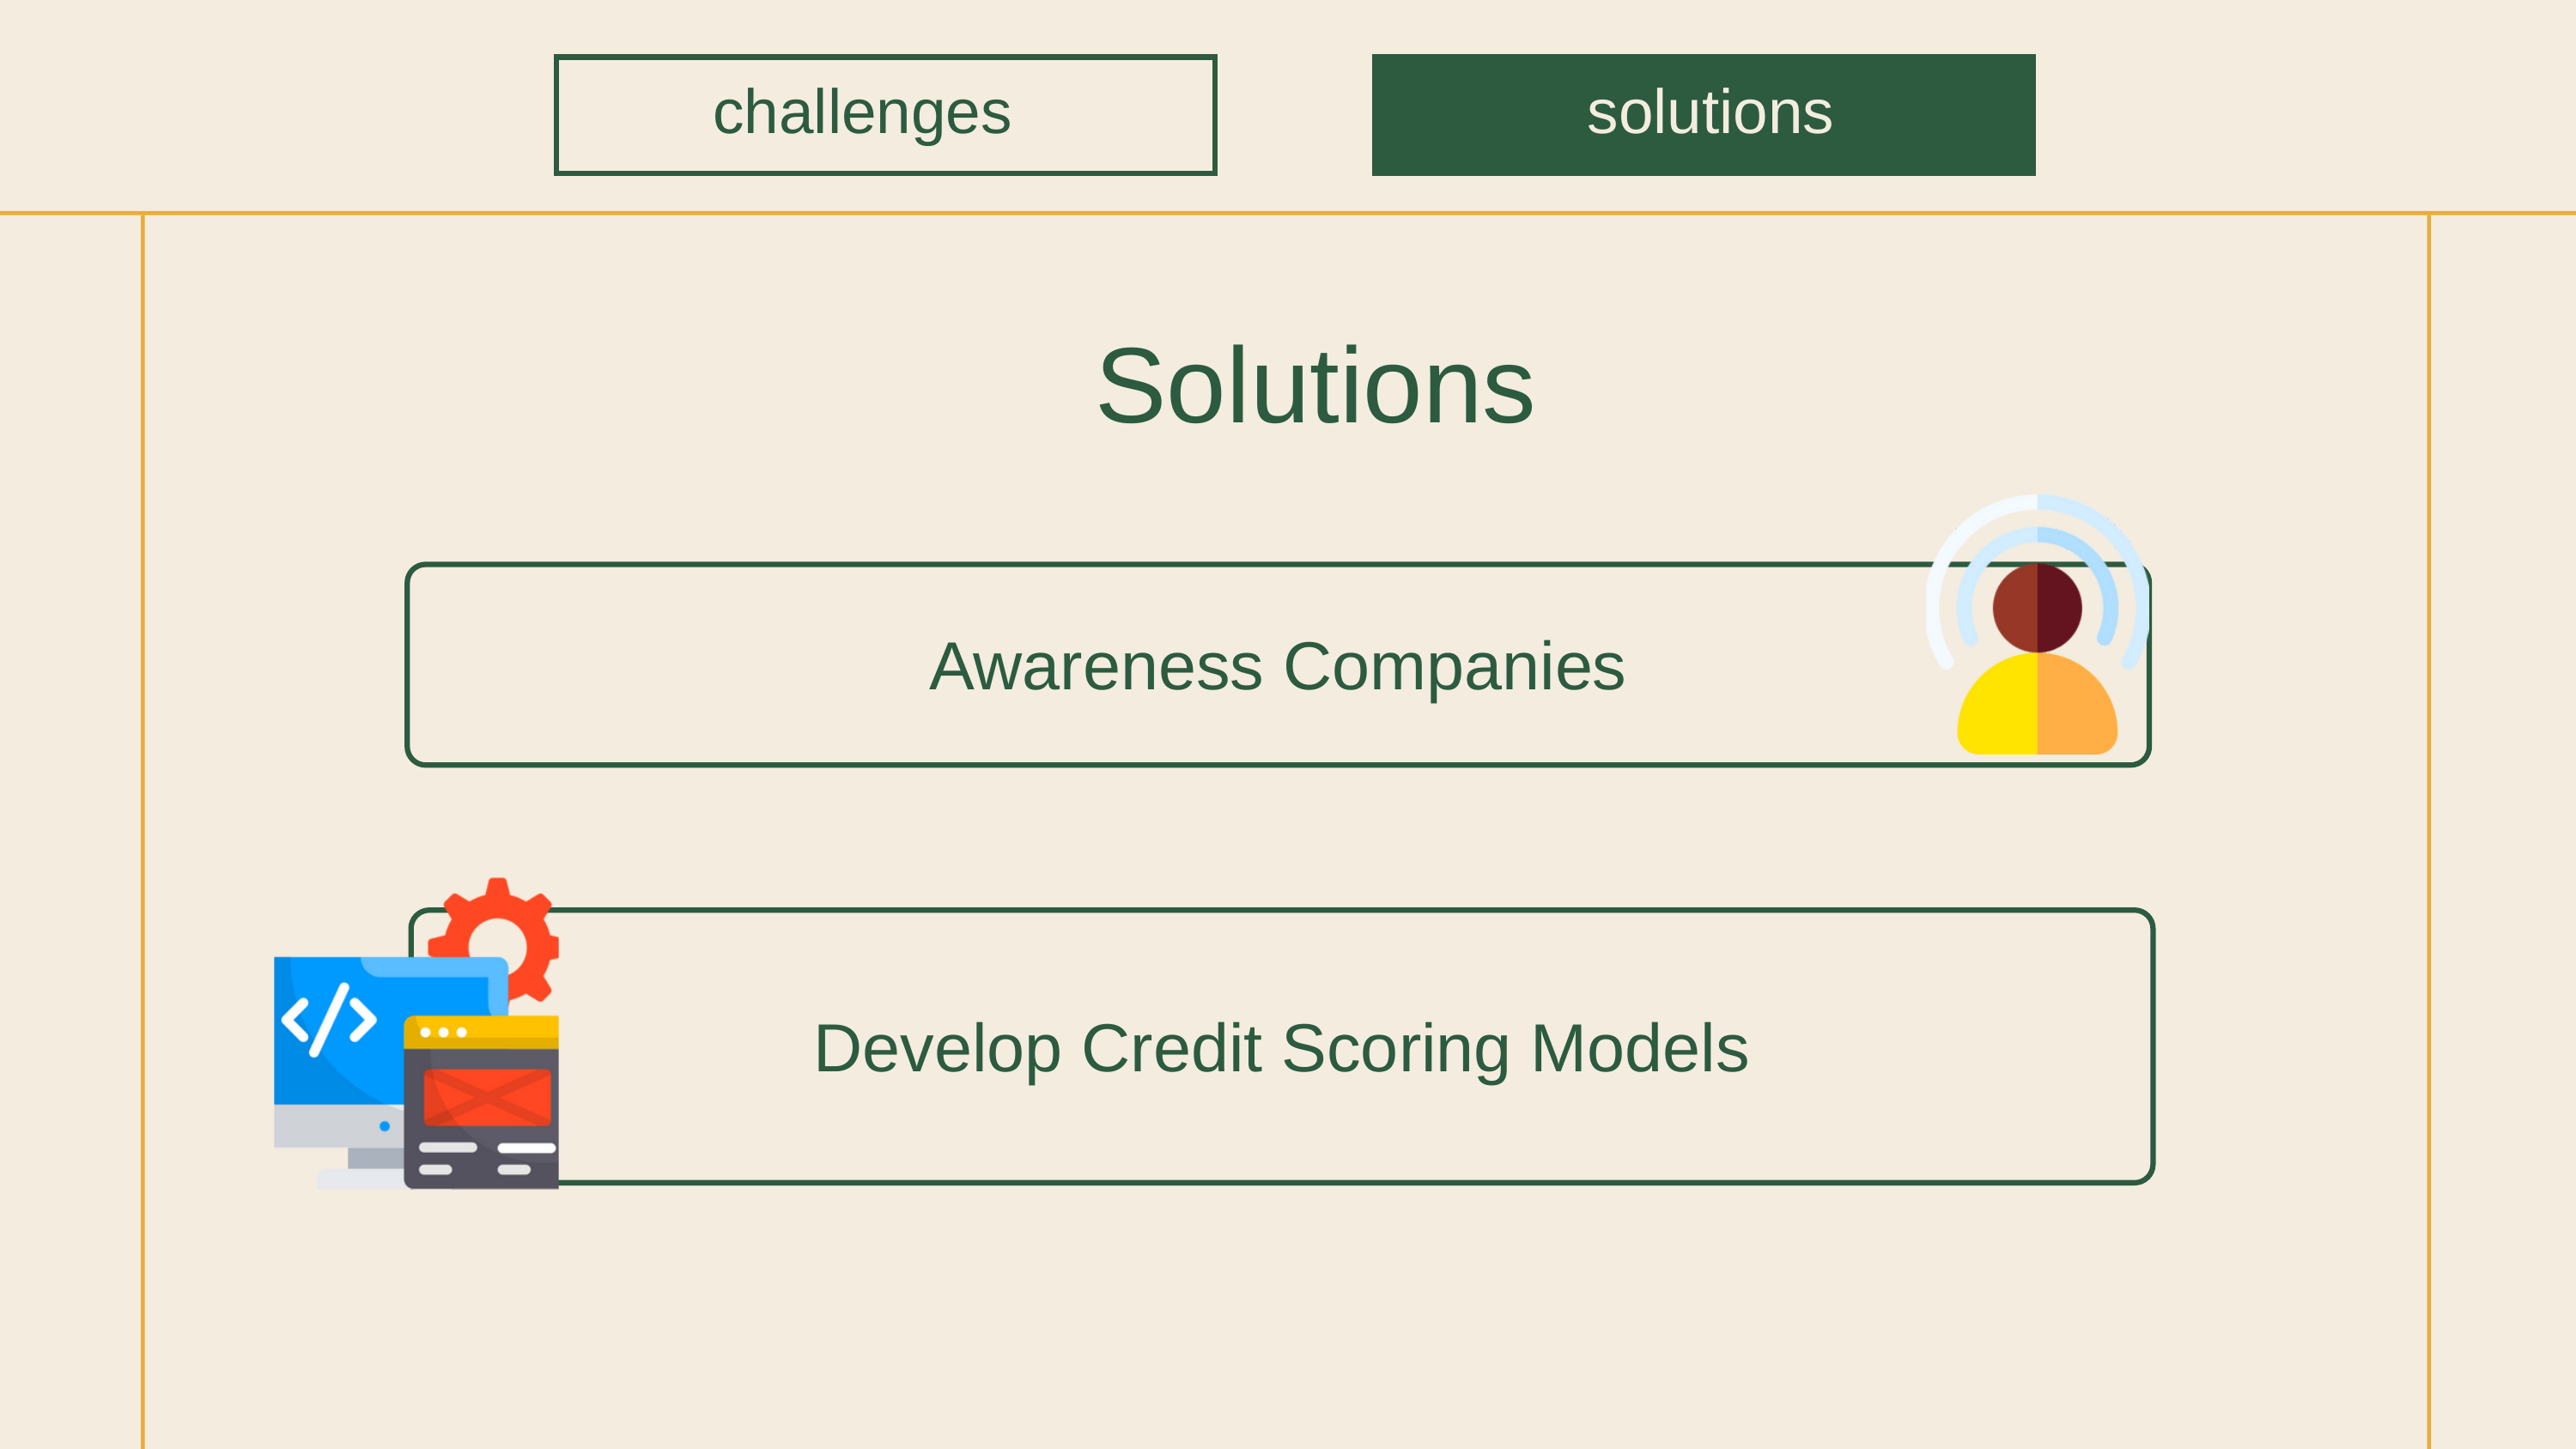

challenges
solutions

Solutions

Awareness Companies

Develop Credit Scoring Models